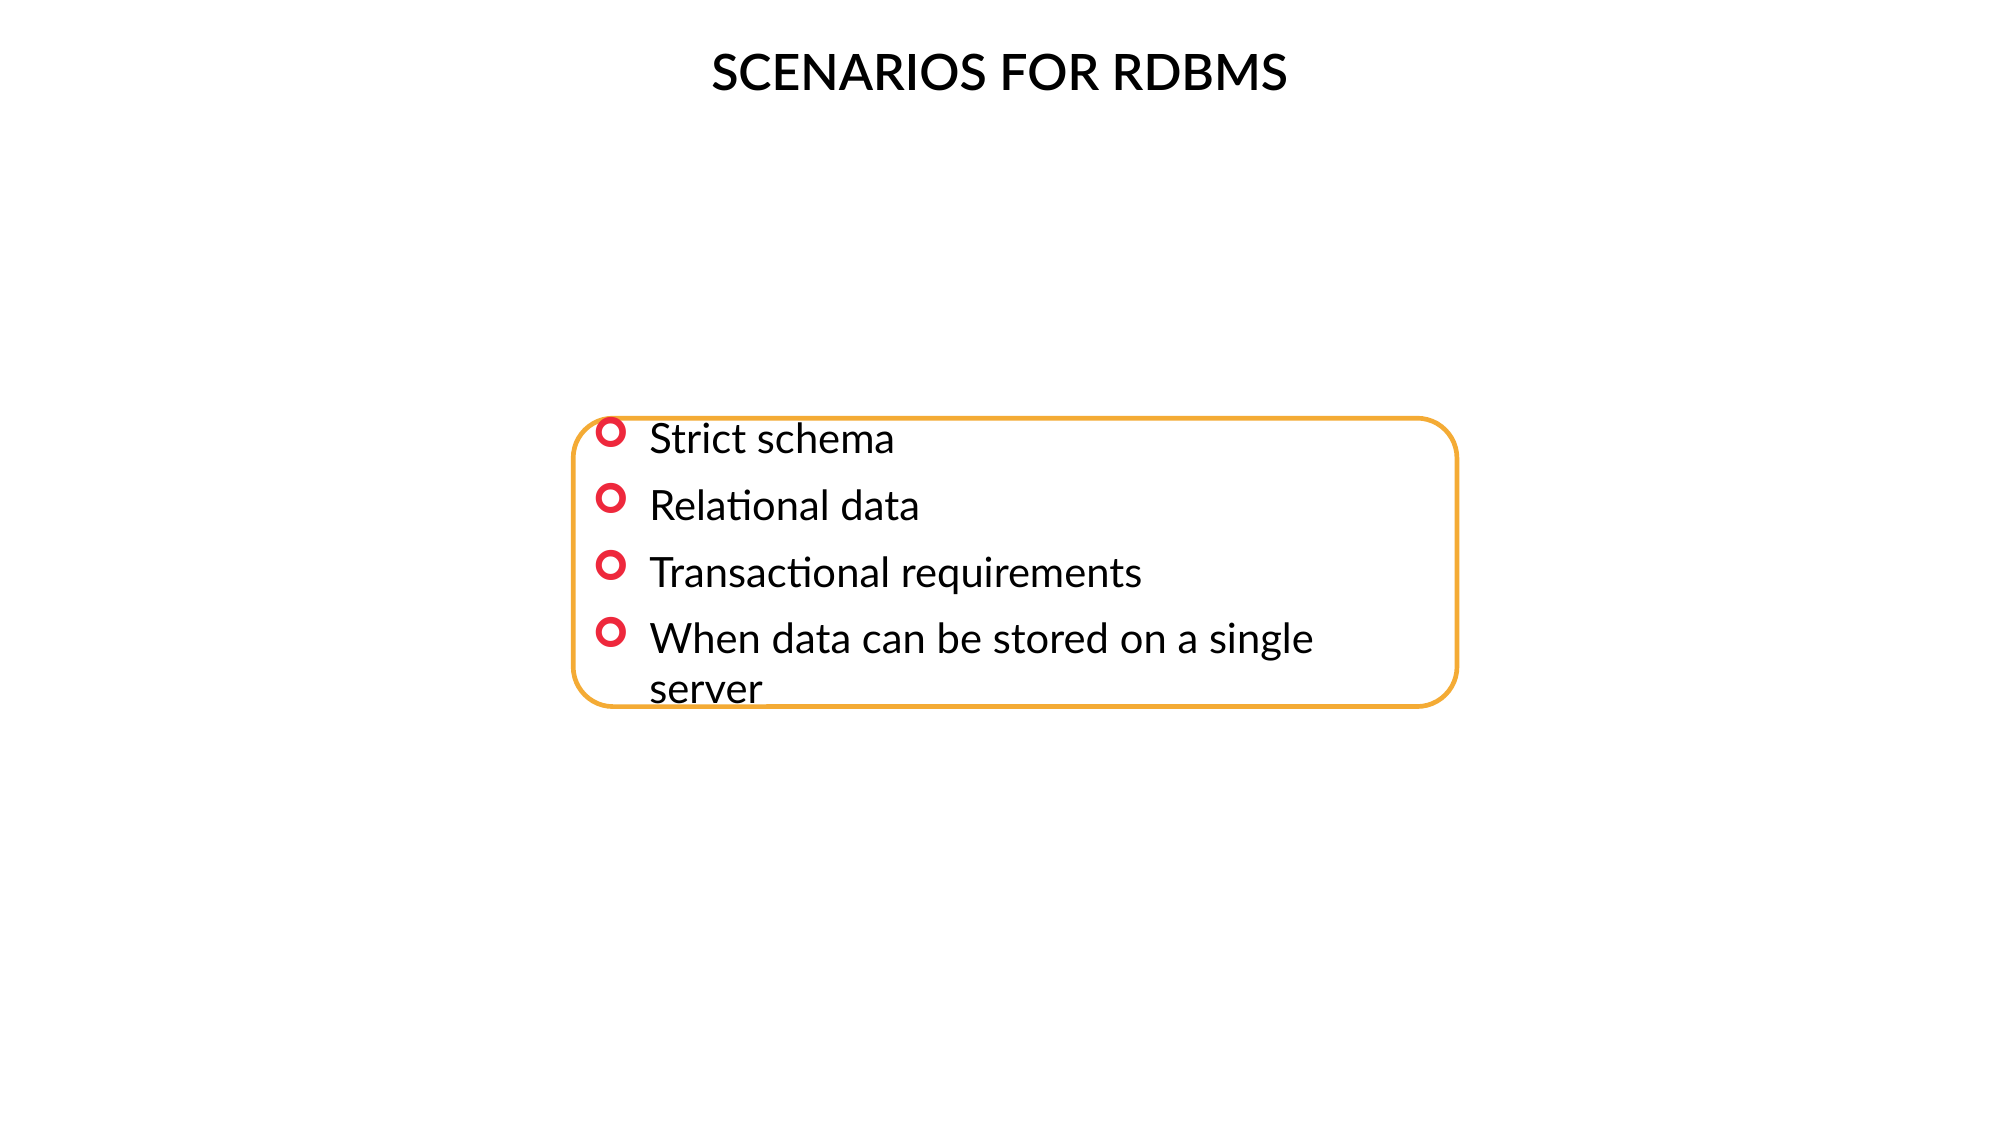

SCENARIOS FOR RDBMS
Strict schema
Relational data
Transactional requirements
When data can be stored on a single server